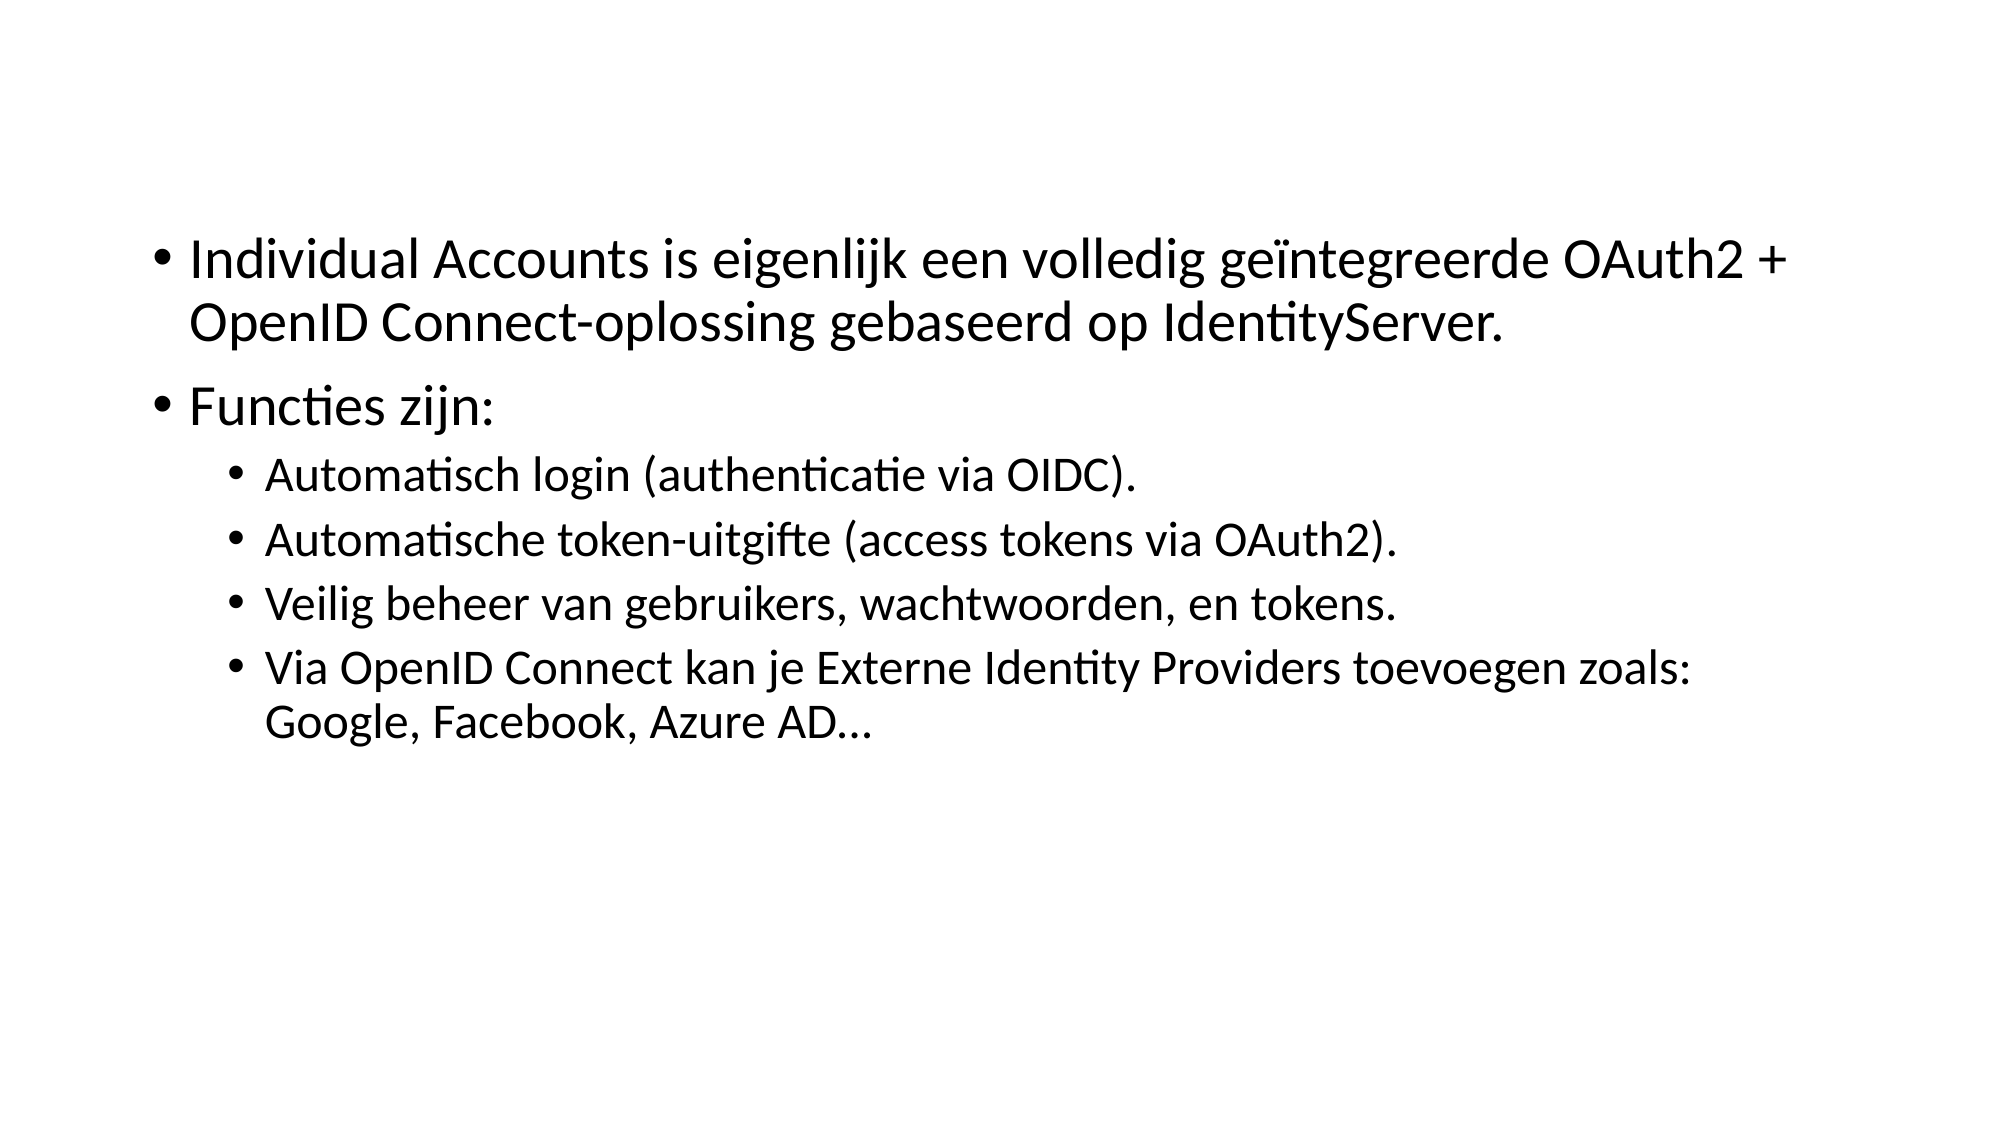

#
Individual Accounts is eigenlijk een volledig geïntegreerde OAuth2 + OpenID Connect-oplossing gebaseerd op IdentityServer.
Functies zijn:
Automatisch login (authenticatie via OIDC).
Automatische token-uitgifte (access tokens via OAuth2).
Veilig beheer van gebruikers, wachtwoorden, en tokens.
Via OpenID Connect kan je Externe Identity Providers toevoegen zoals: Google, Facebook, Azure AD...